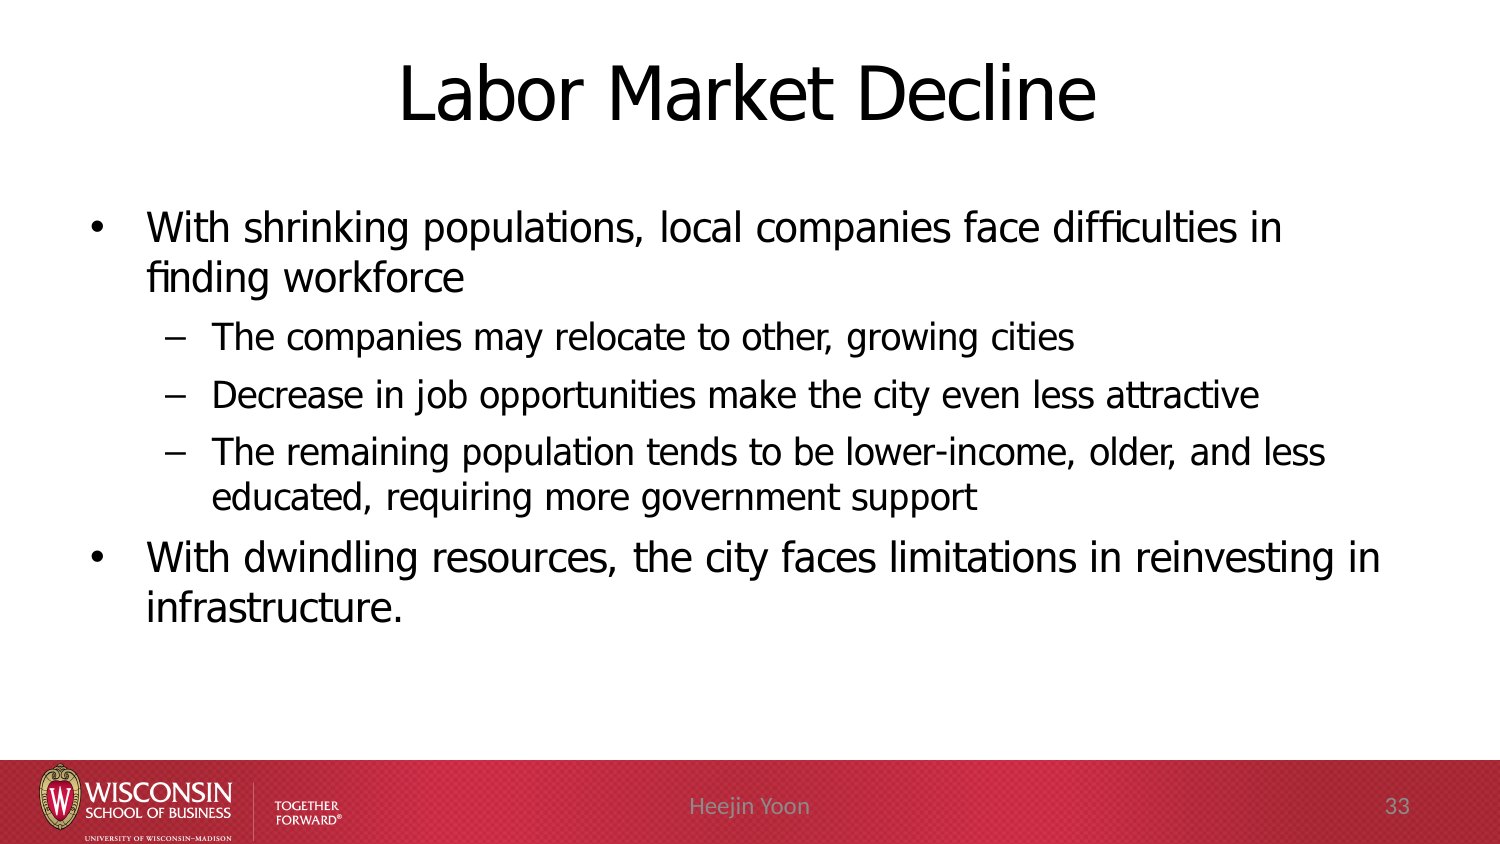

# Labor Market Decline
With shrinking populations, local companies face difficulties in finding workforce
The companies may relocate to other, growing cities
Decrease in job opportunities make the city even less attractive
The remaining population tends to be lower-income, older, and less educated, requiring more government support
With dwindling resources, the city faces limitations in reinvesting in infrastructure.
Heejin Yoon
33